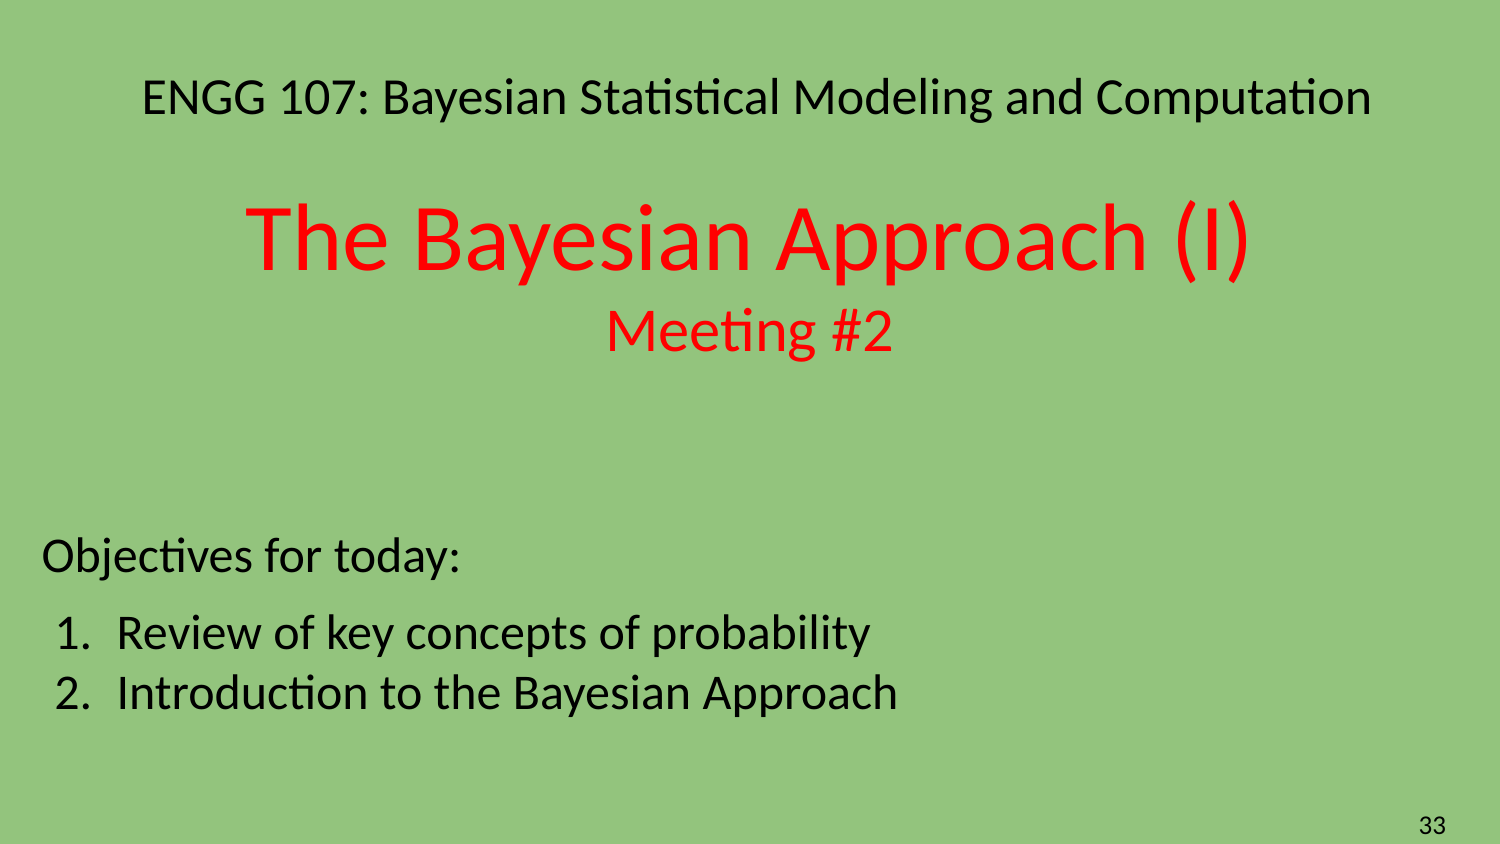

# ENGG 107: Bayesian Statistical Modeling and Computation
The Bayesian Approach (I)
Meeting #2
Objectives for today:
Review of key concepts of probability
Introduction to the Bayesian Approach

33